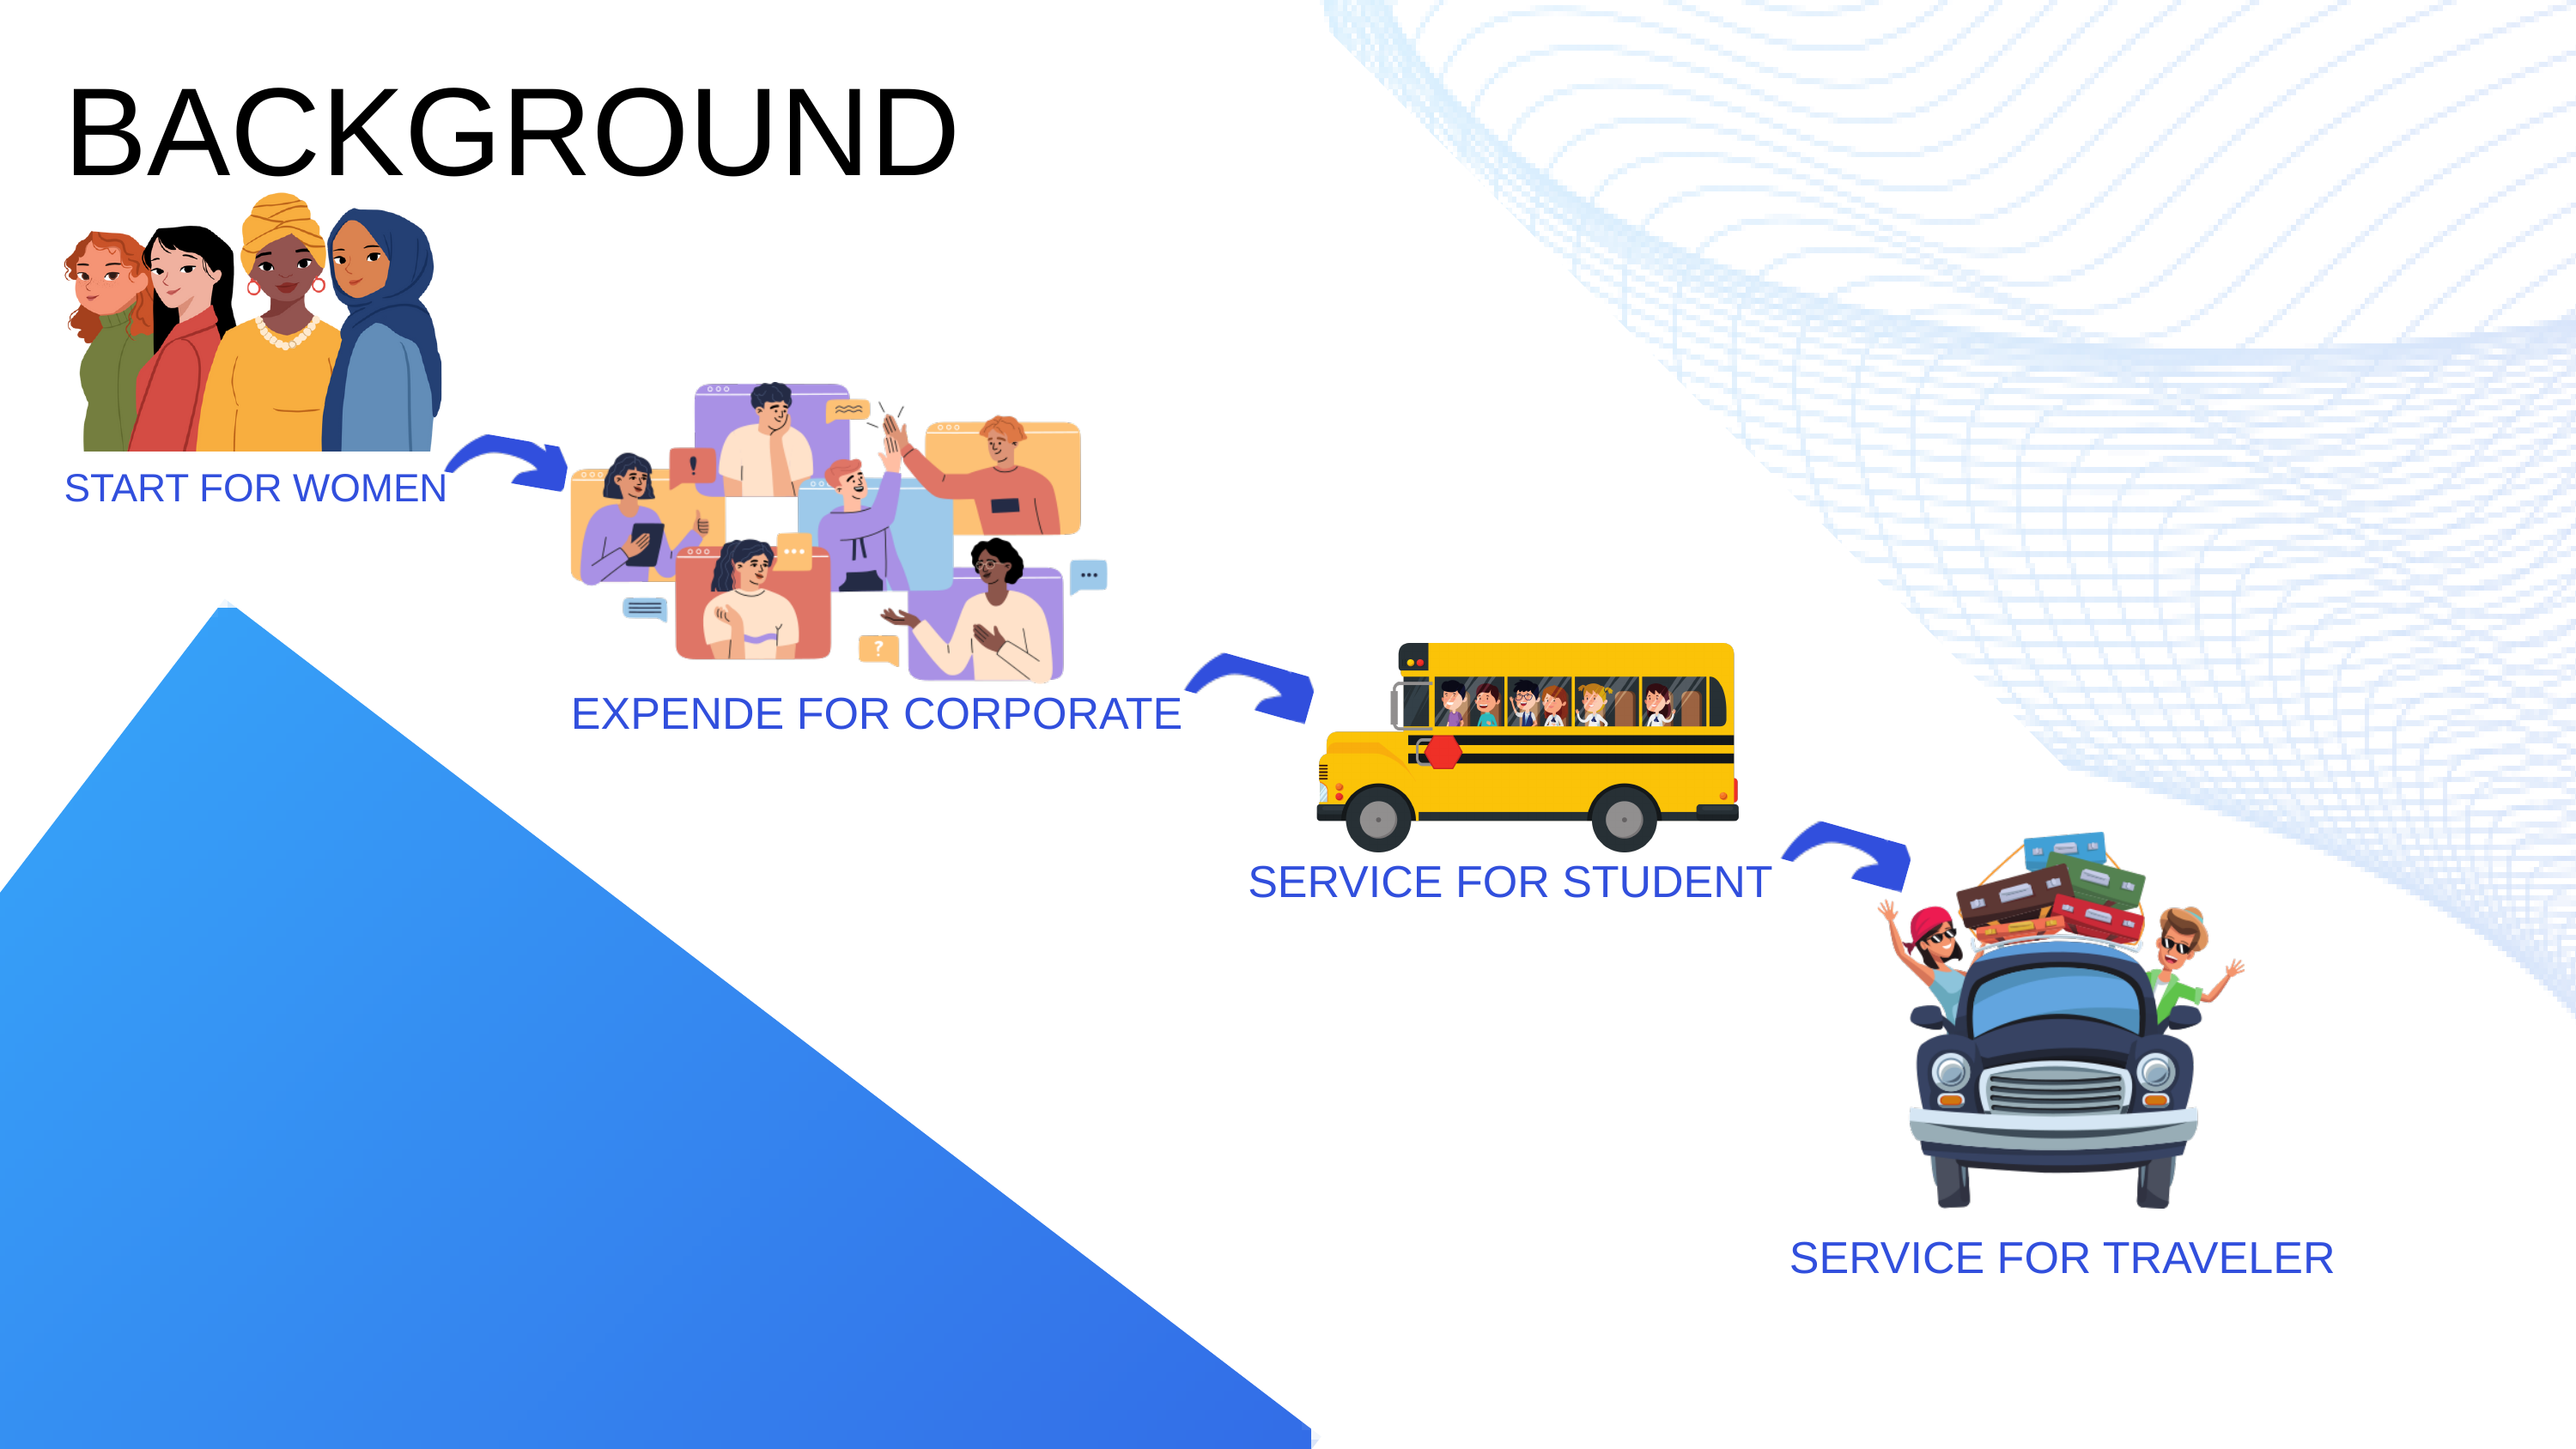

BACKGROUND

START FOR WOMEN

EXPENDE FOR CORPORATE

SERVICE FOR STUDENT

SERVICE FOR TRAVELER